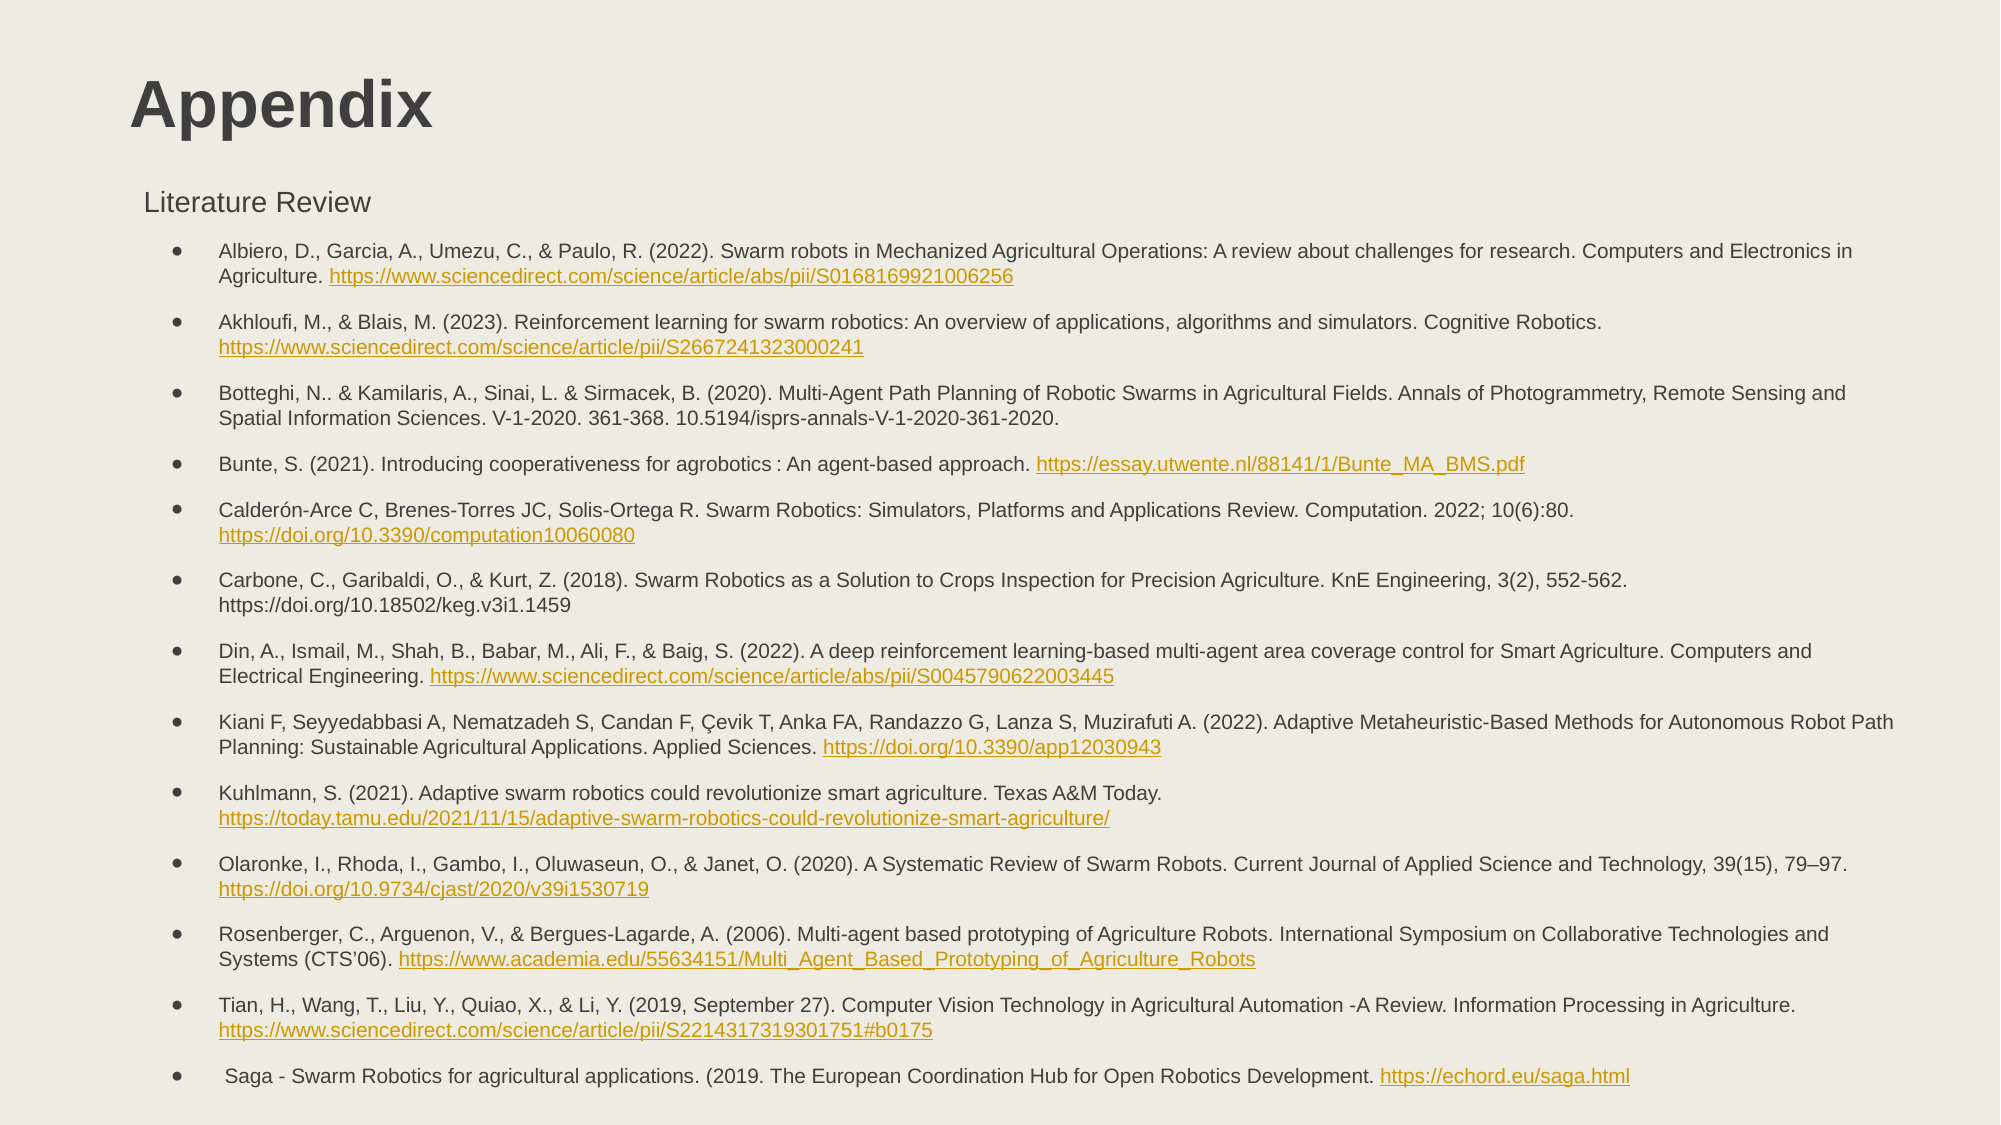

# Appendix
Literature Review
Albiero, D., Garcia, A., Umezu, C., & Paulo, R. (2022). Swarm robots in Mechanized Agricultural Operations: A review about challenges for research. Computers and Electronics in Agriculture. https://www.sciencedirect.com/science/article/abs/pii/S0168169921006256
Akhloufi, M., & Blais, M. (2023). Reinforcement learning for swarm robotics: An overview of applications, algorithms and simulators. Cognitive Robotics. https://www.sciencedirect.com/science/article/pii/S2667241323000241
Botteghi, N.. & Kamilaris, A., Sinai, L. & Sirmacek, B. (2020). Multi-Agent Path Planning of Robotic Swarms in Agricultural Fields. Annals of Photogrammetry, Remote Sensing and Spatial Information Sciences. V-1-2020. 361-368. 10.5194/isprs-annals-V-1-2020-361-2020.
Bunte, S. (2021). Introducing cooperativeness for agrobotics : An agent-based approach. https://essay.utwente.nl/88141/1/Bunte_MA_BMS.pdf
Calderón-Arce C, Brenes-Torres JC, Solis-Ortega R. Swarm Robotics: Simulators, Platforms and Applications Review. Computation. 2022; 10(6):80. https://doi.org/10.3390/computation10060080
Carbone, C., Garibaldi, O., & Kurt, Z. (2018). Swarm Robotics as a Solution to Crops Inspection for Precision Agriculture. KnE Engineering, 3(2), 552-562. https://doi.org/10.18502/keg.v3i1.1459
Din, A., Ismail, M., Shah, B., Babar, M., Ali, F., & Baig, S. (2022). A deep reinforcement learning-based multi-agent area coverage control for Smart Agriculture. Computers and Electrical Engineering. https://www.sciencedirect.com/science/article/abs/pii/S0045790622003445
Kiani F, Seyyedabbasi A, Nematzadeh S, Candan F, Çevik T, Anka FA, Randazzo G, Lanza S, Muzirafuti A. (2022). Adaptive Metaheuristic-Based Methods for Autonomous Robot Path Planning: Sustainable Agricultural Applications. Applied Sciences. https://doi.org/10.3390/app12030943
Kuhlmann, S. (2021). Adaptive swarm robotics could revolutionize smart agriculture. Texas A&M Today. https://today.tamu.edu/2021/11/15/adaptive-swarm-robotics-could-revolutionize-smart-agriculture/
Olaronke, I., Rhoda, I., Gambo, I., Oluwaseun, O., & Janet, O. (2020). A Systematic Review of Swarm Robots. Current Journal of Applied Science and Technology, 39(15), 79–97. https://doi.org/10.9734/cjast/2020/v39i1530719
Rosenberger, C., Arguenon, V., & Bergues-Lagarde, A. (2006). Multi-agent based prototyping of Agriculture Robots. International Symposium on Collaborative Technologies and Systems (CTS’06). https://www.academia.edu/55634151/Multi_Agent_Based_Prototyping_of_Agriculture_Robots
Tian, H., Wang, T., Liu, Y., Quiao, X., & Li, Y. (2019, September 27). Computer Vision Technology in Agricultural Automation -A Review. Information Processing in Agriculture. https://www.sciencedirect.com/science/article/pii/S2214317319301751#b0175
 Saga - Swarm Robotics for agricultural applications. (2019. The European Coordination Hub for Open Robotics Development. https://echord.eu/saga.html